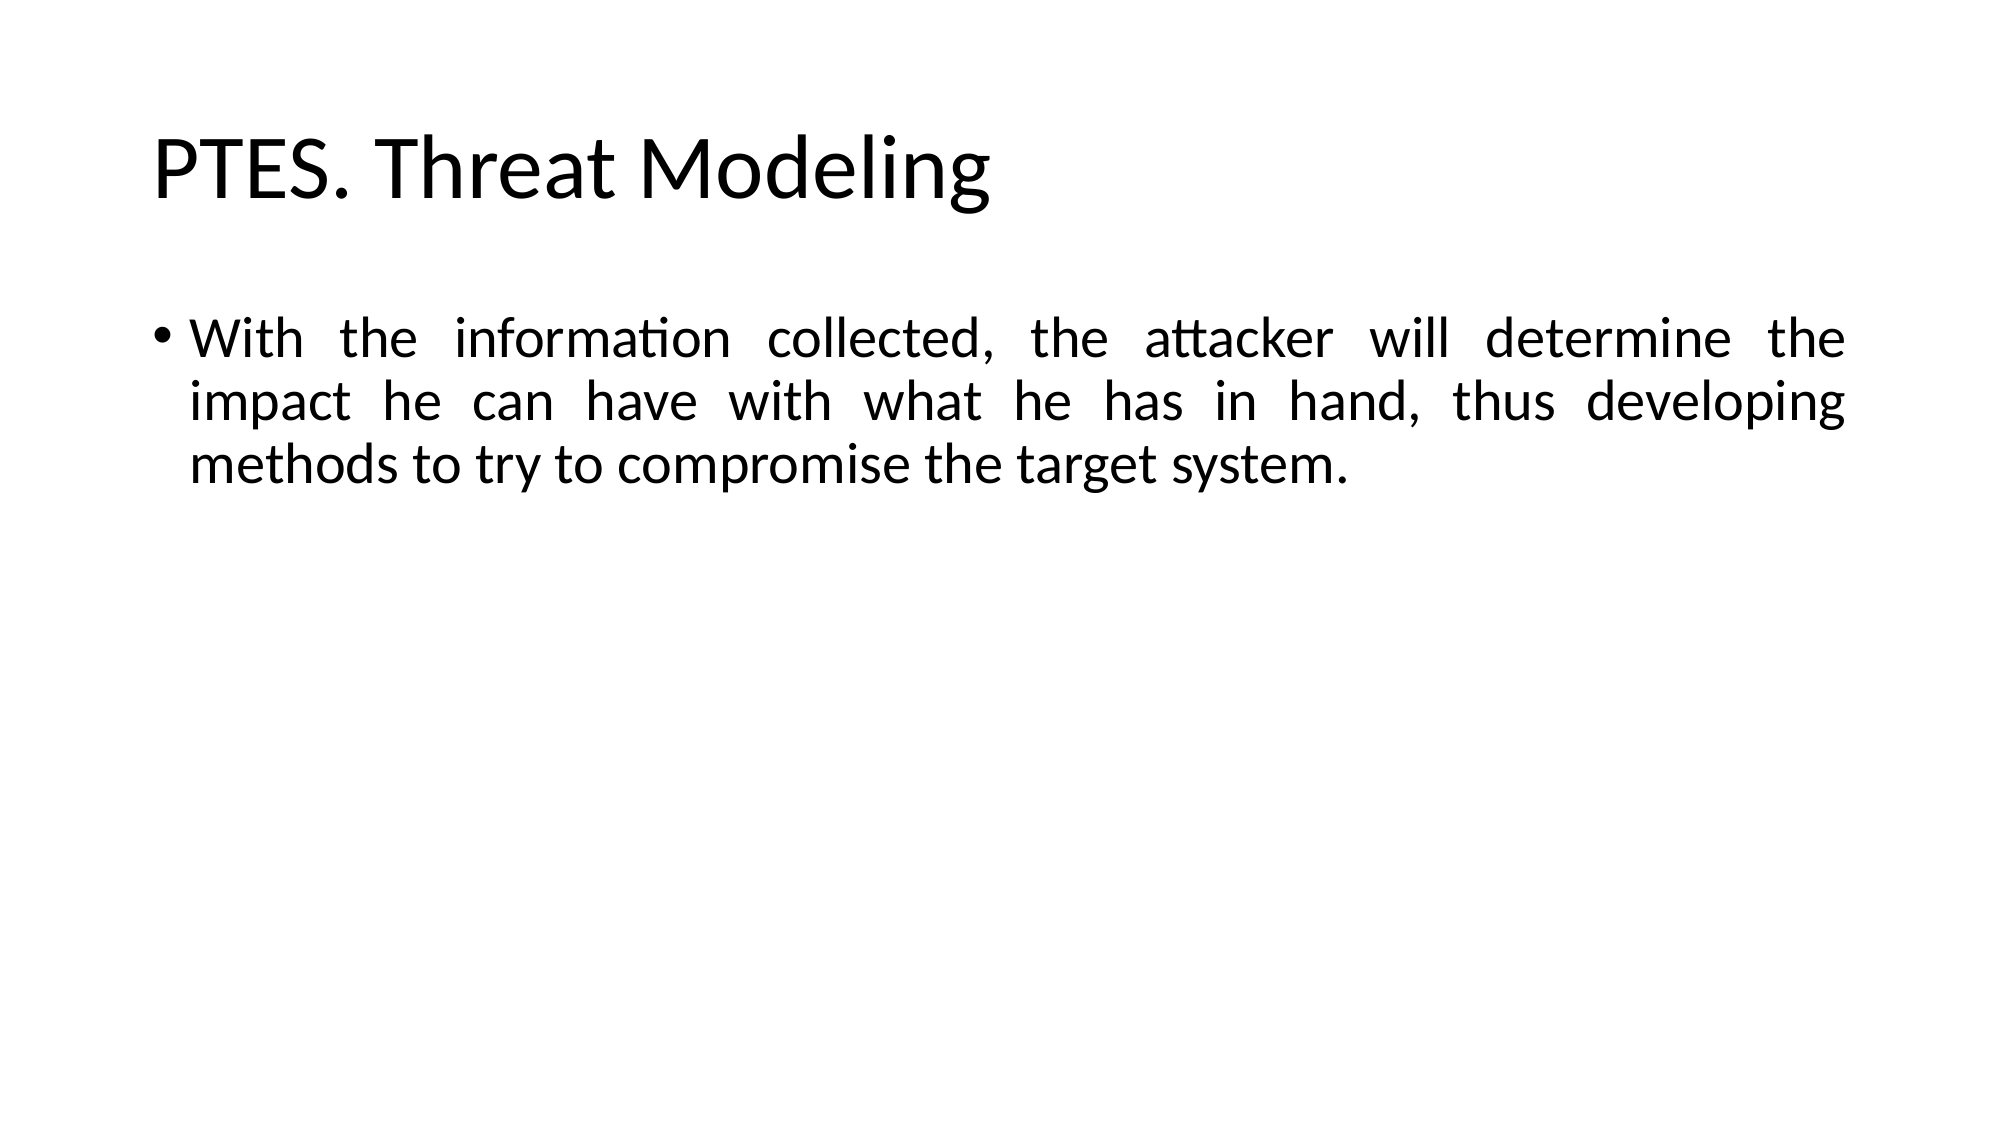

# PTES. Threat Modeling
With the information collected, the attacker will determine the impact he can have with what he has in hand, thus developing methods to try to compromise the target system.